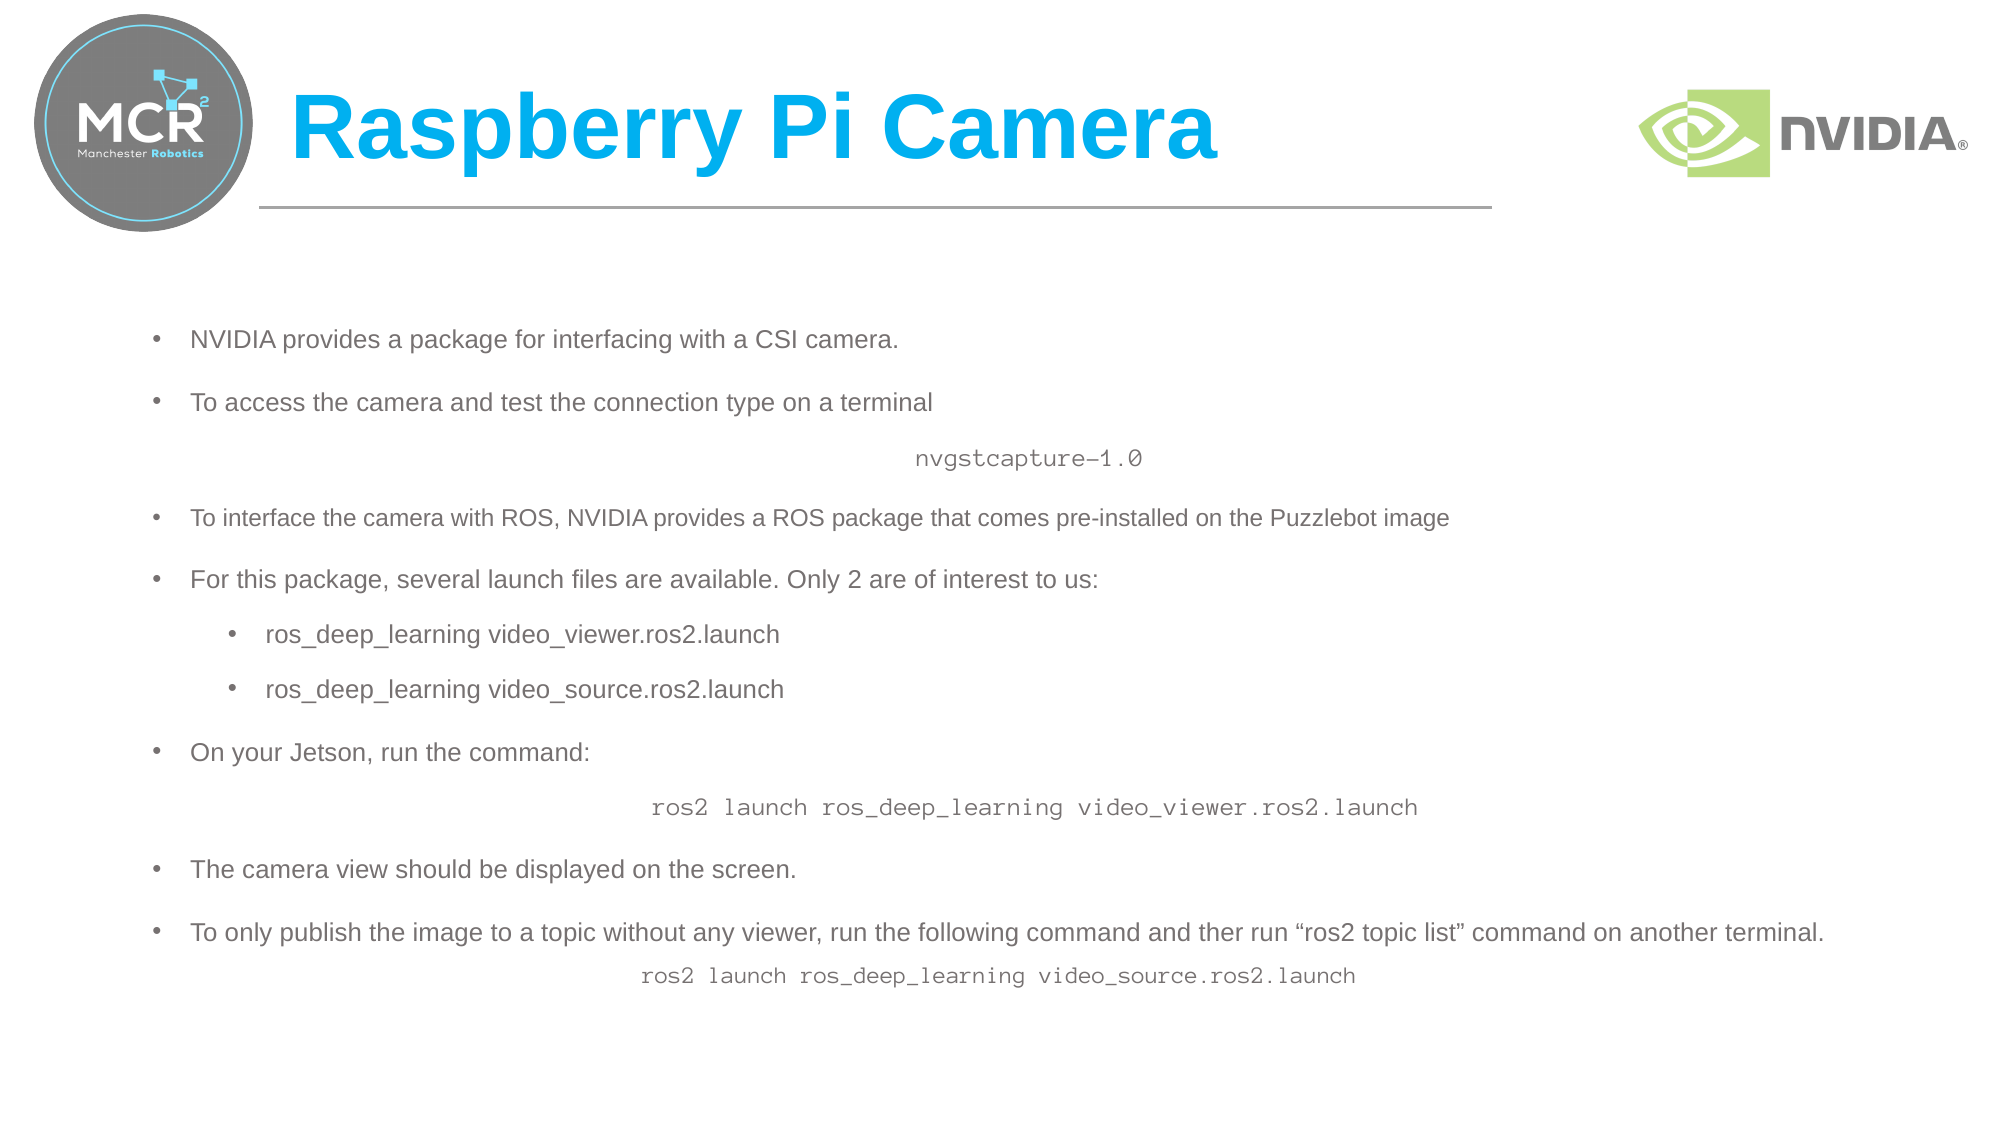

# Raspberry Pi Camera
NVIDIA provides a package for interfacing with a CSI camera.
To access the camera and test the connection type on a terminal
nvgstcapture-1.0
To interface the camera with ROS, NVIDIA provides a ROS package that comes pre-installed on the Puzzlebot image
For this package, several launch files are available. Only 2 are of interest to us:
ros_deep_learning video_viewer.ros2.launch
ros_deep_learning video_source.ros2.launch
On your Jetson, run the command:
ros2 launch ros_deep_learning video_viewer.ros2.launch
The camera view should be displayed on the screen.
To only publish the image to a topic without any viewer, run the following command and ther run “ros2 topic list” command on another terminal.
ros2 launch ros_deep_learning video_source.ros2.launch